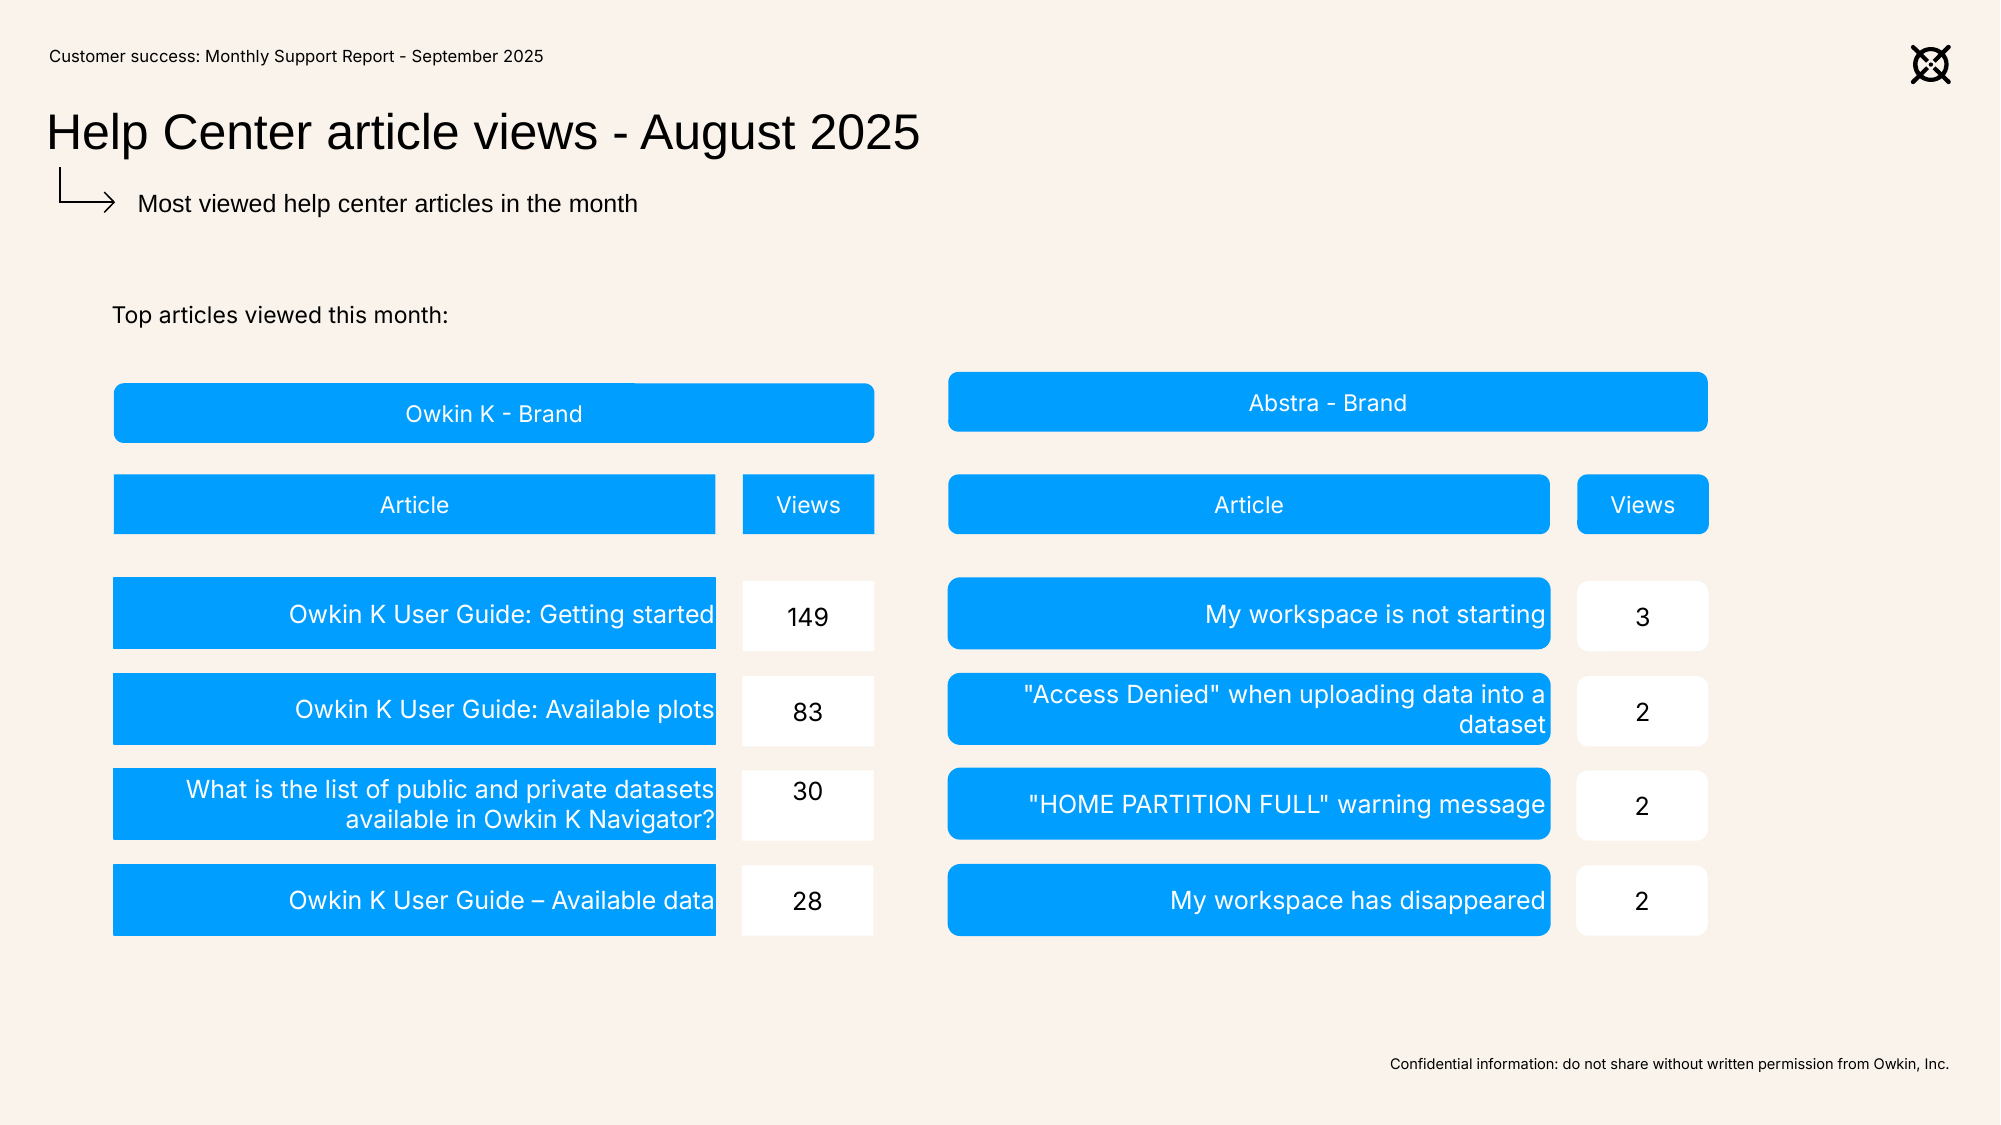

Customer success: Monthly Support Report - September 2025
# Help Center article views - August 2025

Most viewed help center articles in the month
Top articles viewed this month:
Abstra - Brand
Owkin K - Brand
Article
Views
Article
Views
Owkin K User Guide: Getting started
My workspace is not starting
149
3
Owkin K User Guide: Available plots
"Access Denied" when uploading data into a dataset
83
2
What is the list of public and private datasets available in Owkin K Navigator?
"HOME PARTITION FULL" warning message
30

2
Owkin K User Guide – Available data
My workspace has disappeared
28
2